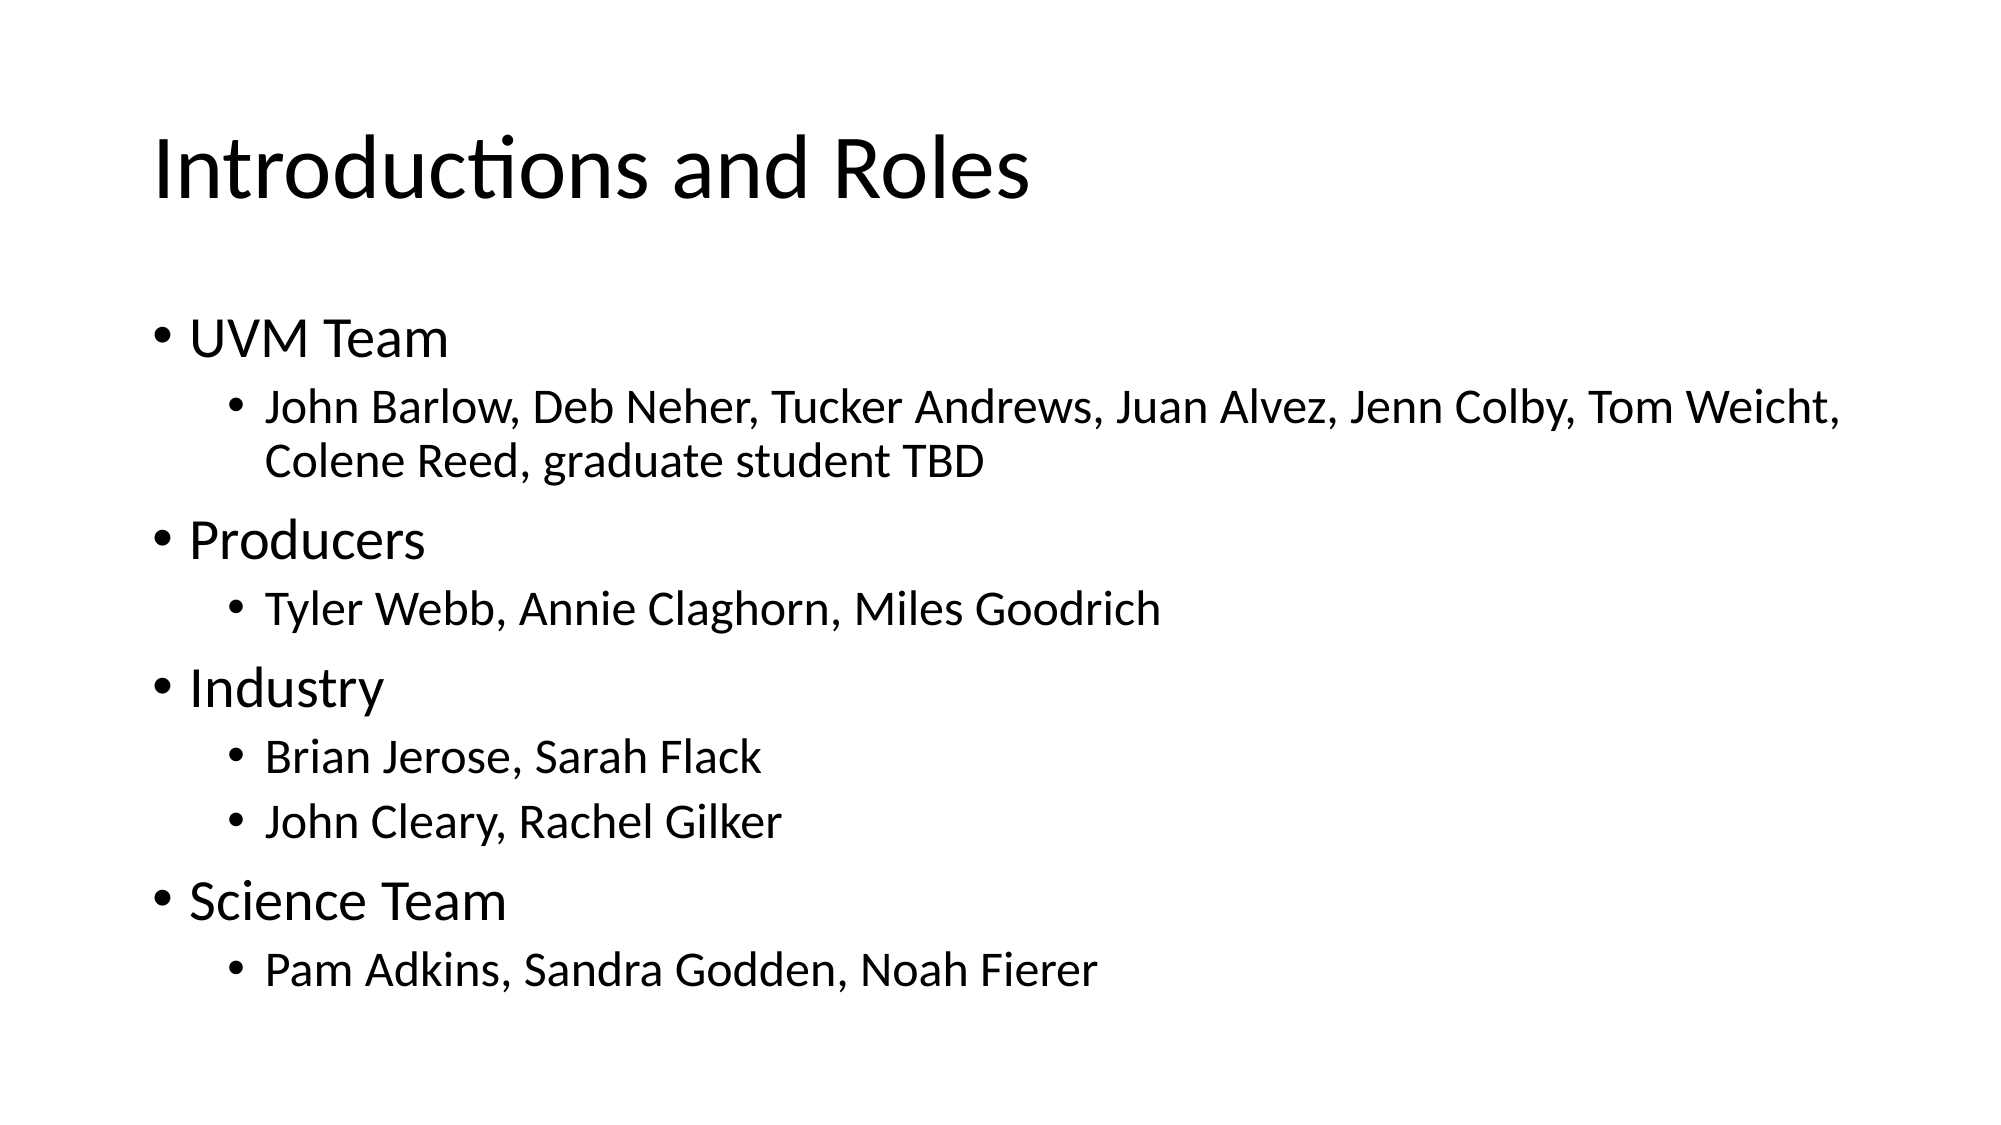

# Introductions and Roles
UVM Team
John Barlow, Deb Neher, Tucker Andrews, Juan Alvez, Jenn Colby, Tom Weicht, Colene Reed, graduate student TBD
Producers
Tyler Webb, Annie Claghorn, Miles Goodrich
Industry
Brian Jerose, Sarah Flack
John Cleary, Rachel Gilker
Science Team
Pam Adkins, Sandra Godden, Noah Fierer